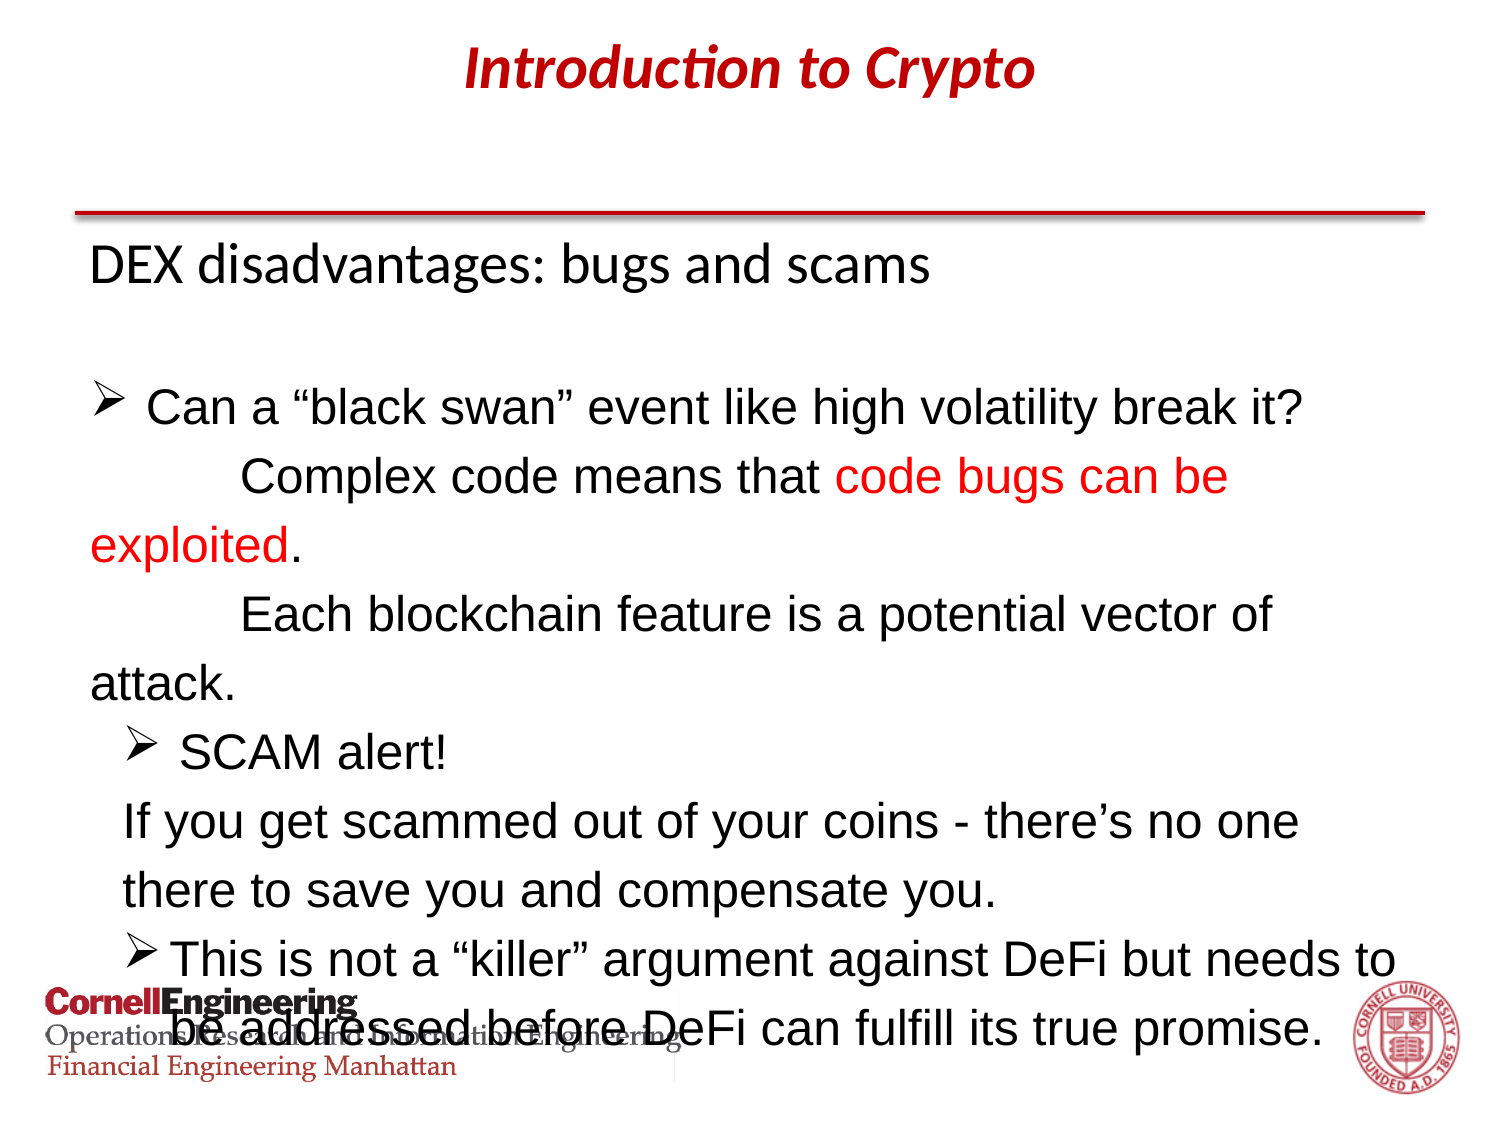

# Introduction to Crypto
DEX disadvantages: bugs and scams

 Can a “black swan” event like high volatility break it?
	Complex code means that code bugs can be exploited.
	Each blockchain feature is a potential vector of attack.
SCAM alert!
If you get scammed out of your coins - there’s no one there to save you and compensate you.
This is not a “killer” argument against DeFi but needs to be addressed before DeFi can fulfill its true promise.